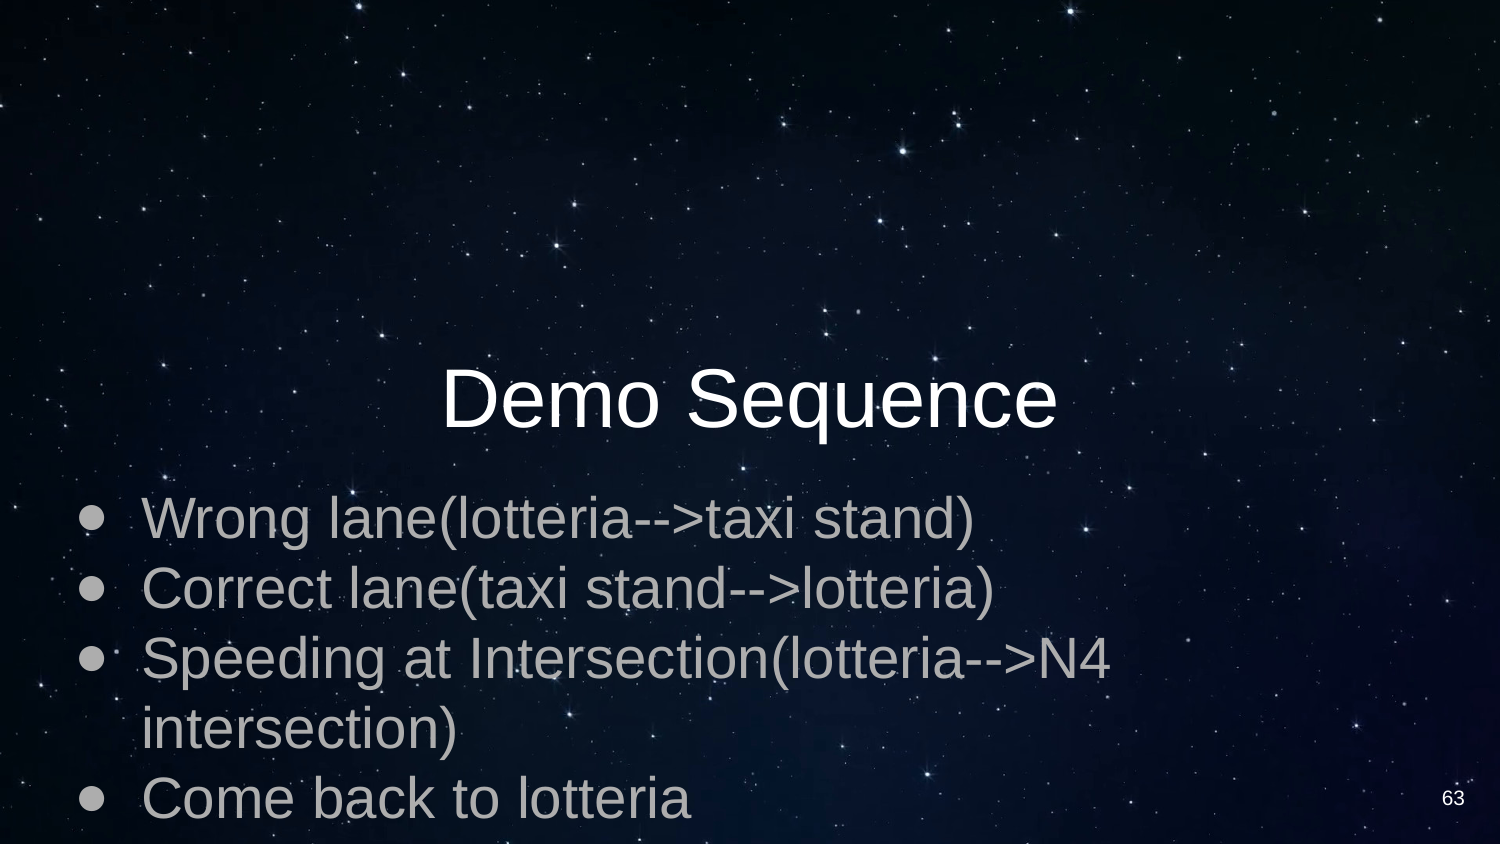

# Demo Sequence
Wrong lane(lotteria-->taxi stand)
Correct lane(taxi stand-->lotteria)
Speeding at Intersection(lotteria-->N4 intersection)
Come back to lotteria
Circle around and do things like
63